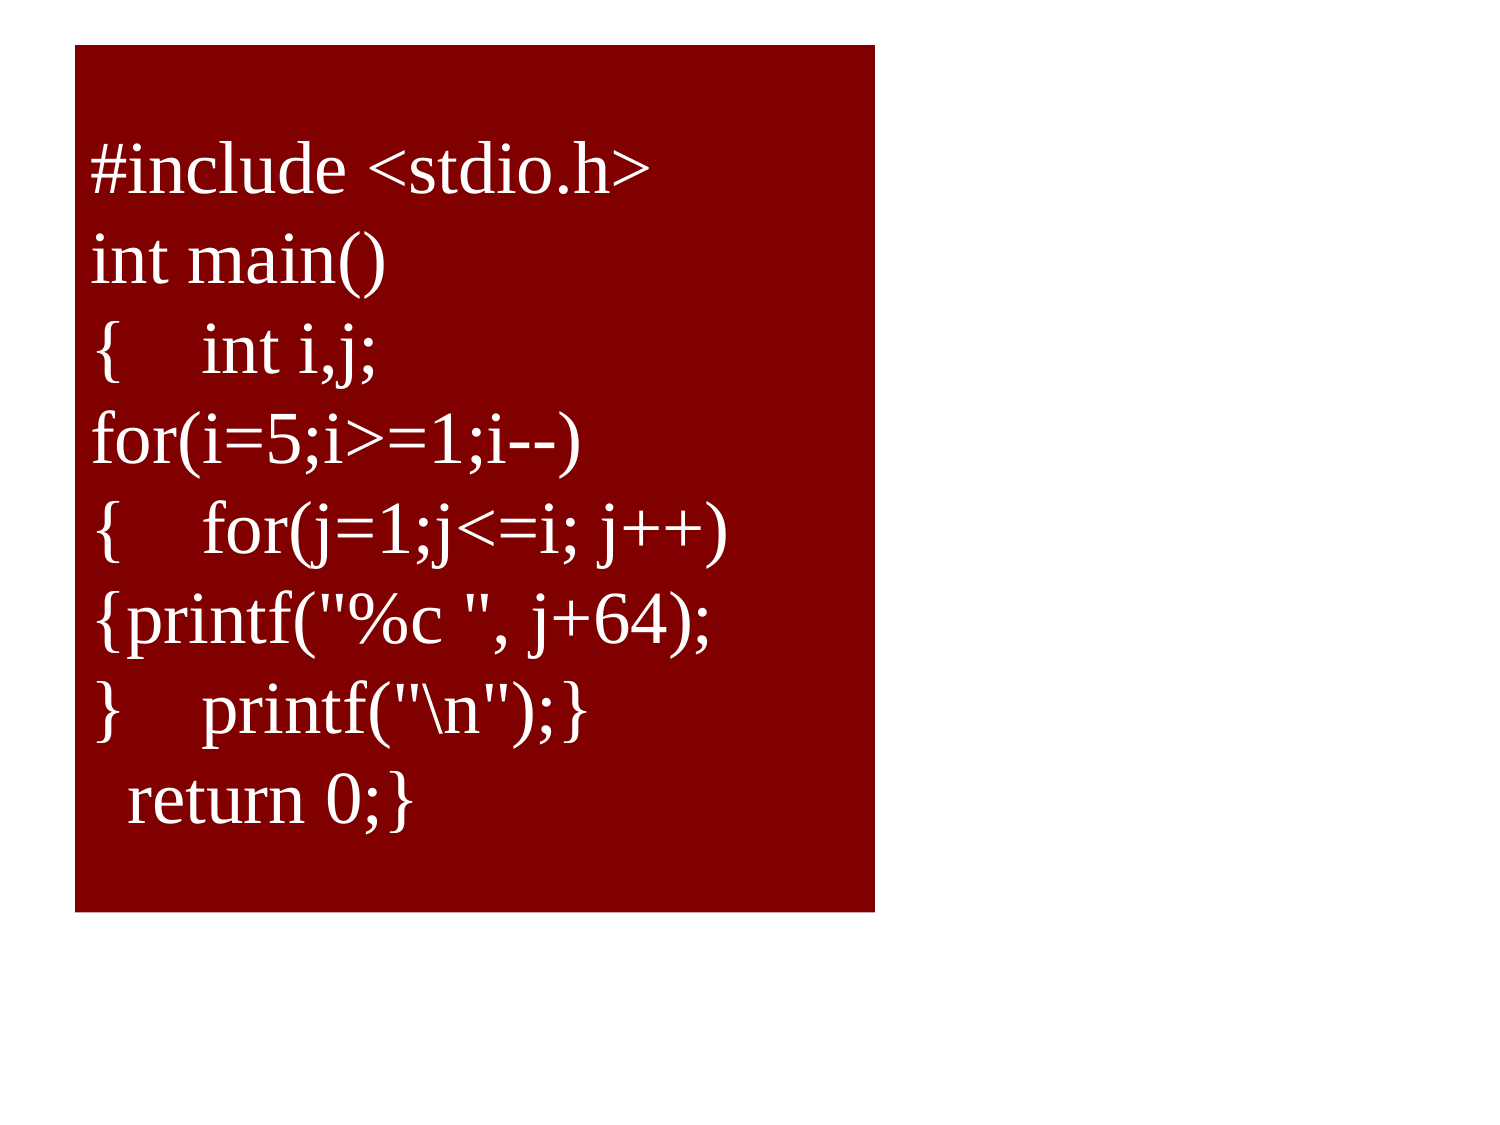

# #include <stdio.h> int main() {    int i,j;    for(i=5;i>=1;i--) {    for(j=1;j<=i; j++)    {printf("%c ", j+64); }    printf("\n");} return 0;}